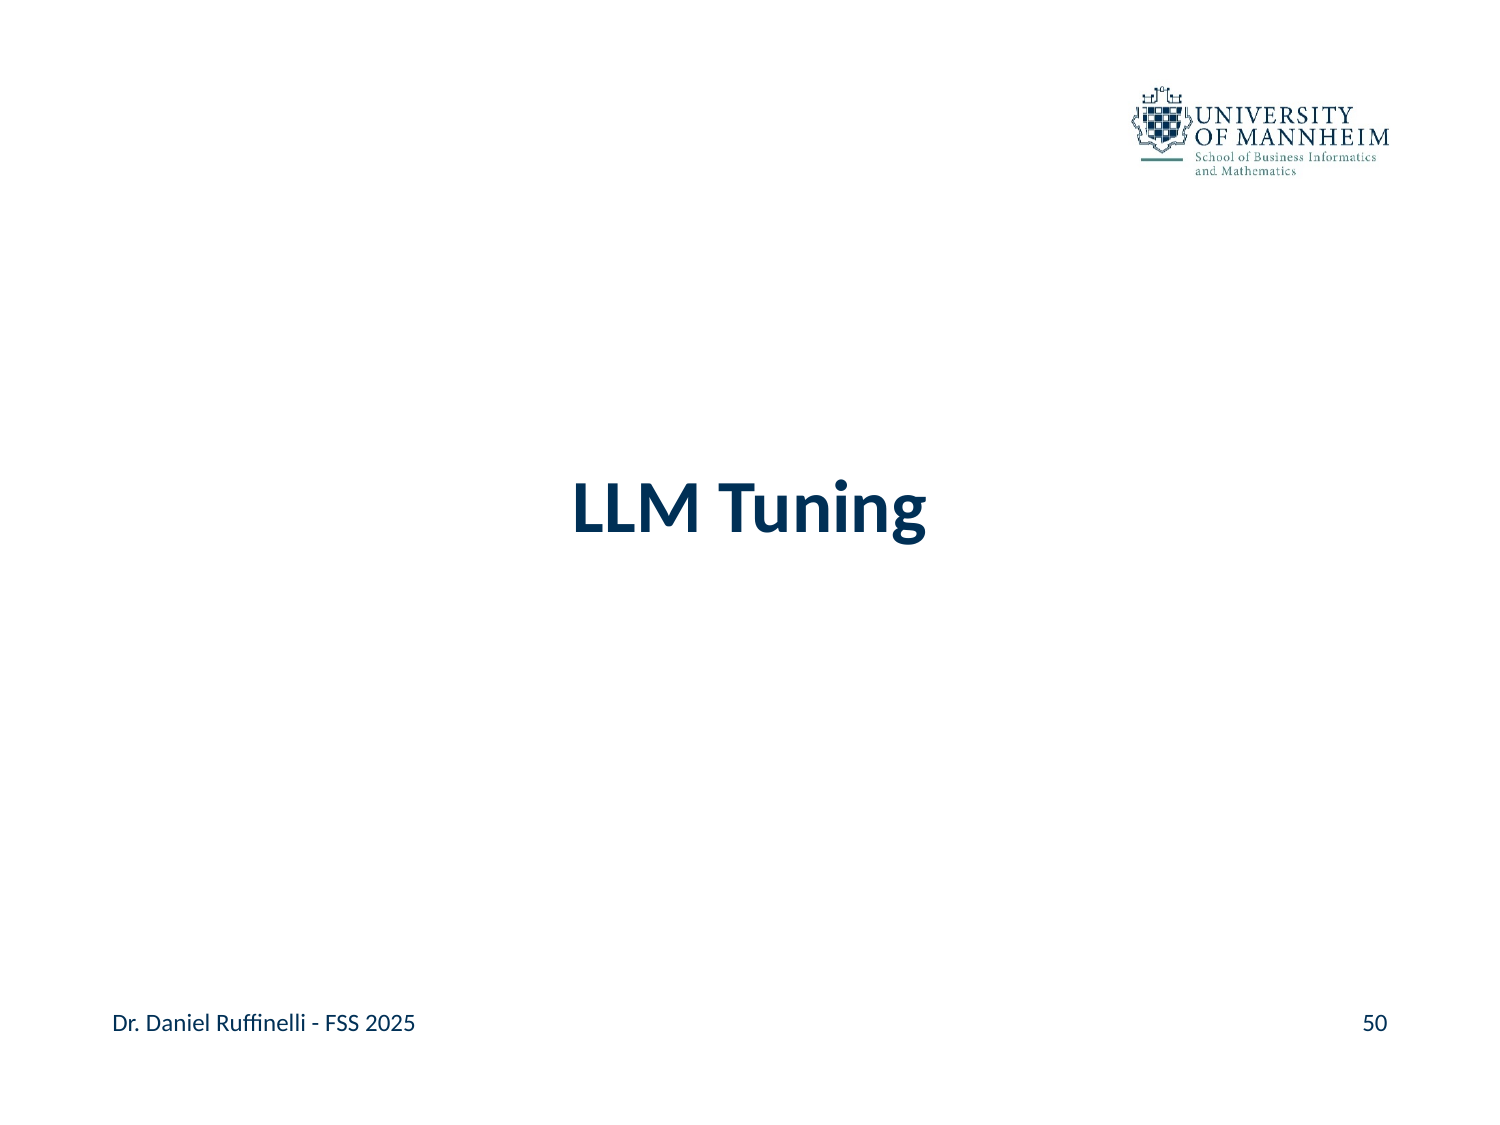

#

LLM Tuning
Dr. Daniel Ruffinelli - FSS 2025
50